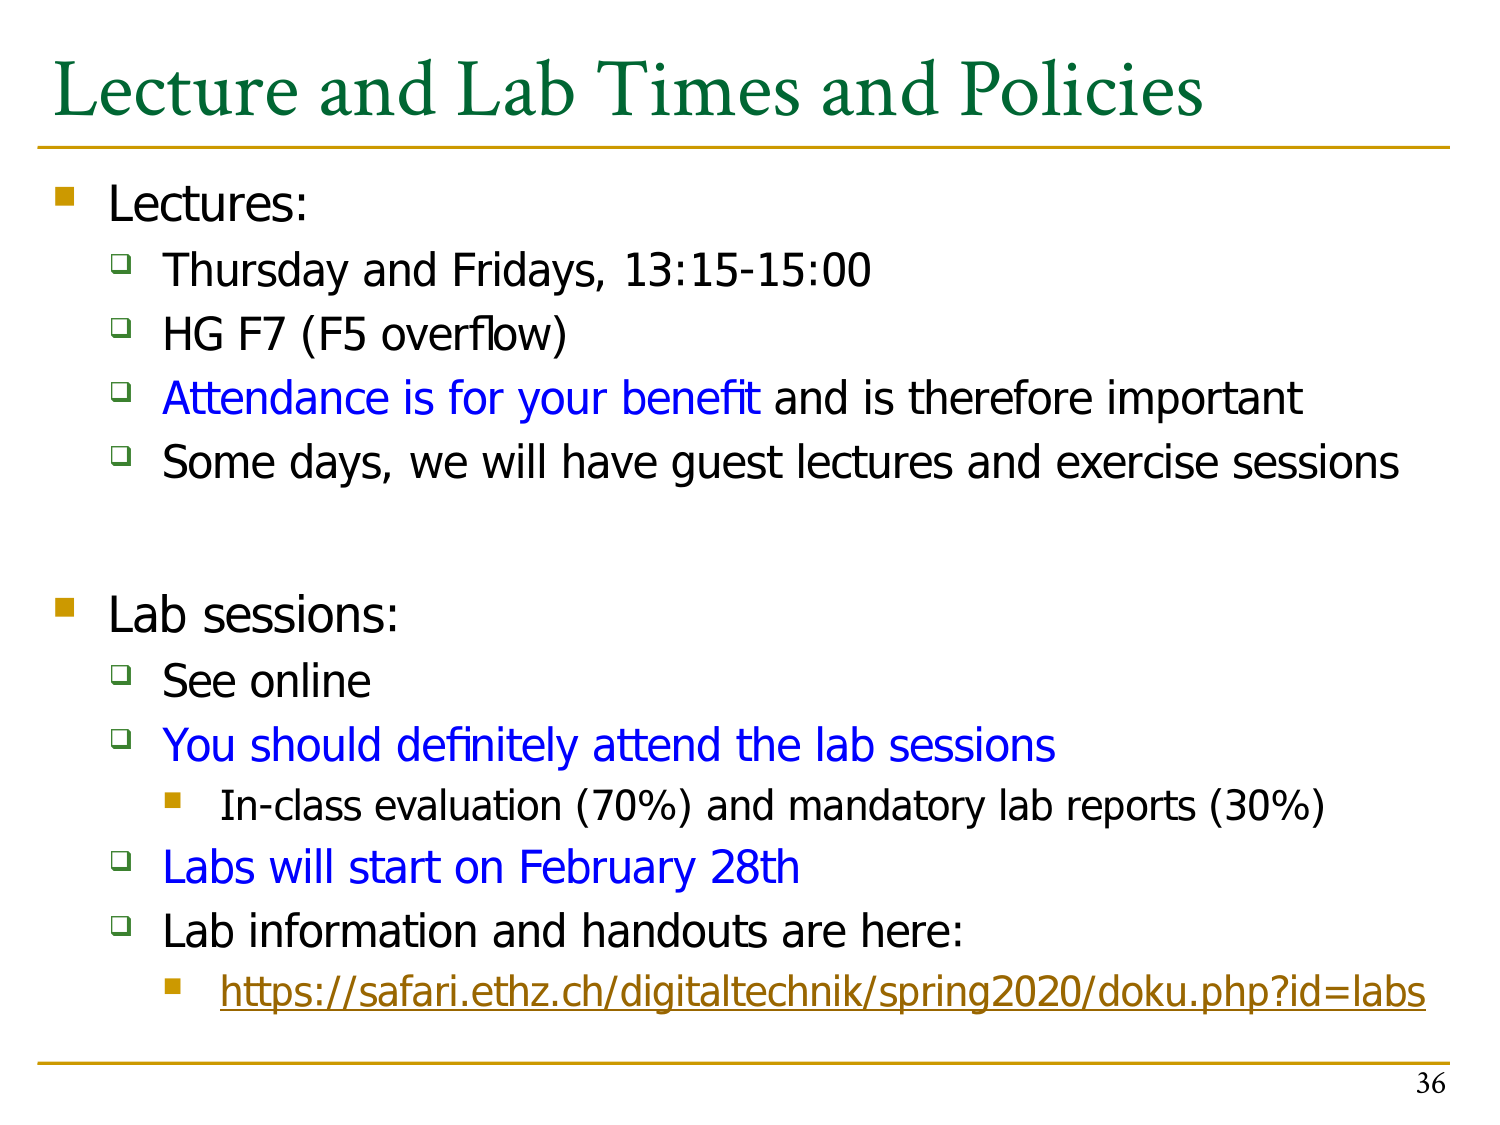

# Lecture and Lab Times and Policies
Lectures:
Thursday and Fridays, 13:15-15:00
HG F7 (F5 overflow)
Attendance is for your benefit and is therefore important
Some days, we will have guest lectures and exercise sessions

Lab sessions:
See online
You should definitely attend the lab sessions
In-class evaluation (70%) and mandatory lab reports (30%)
Labs will start on February 28th
Lab information and handouts are here:
https://safari.ethz.ch/digitaltechnik/spring2020/doku.php?id=labs

36